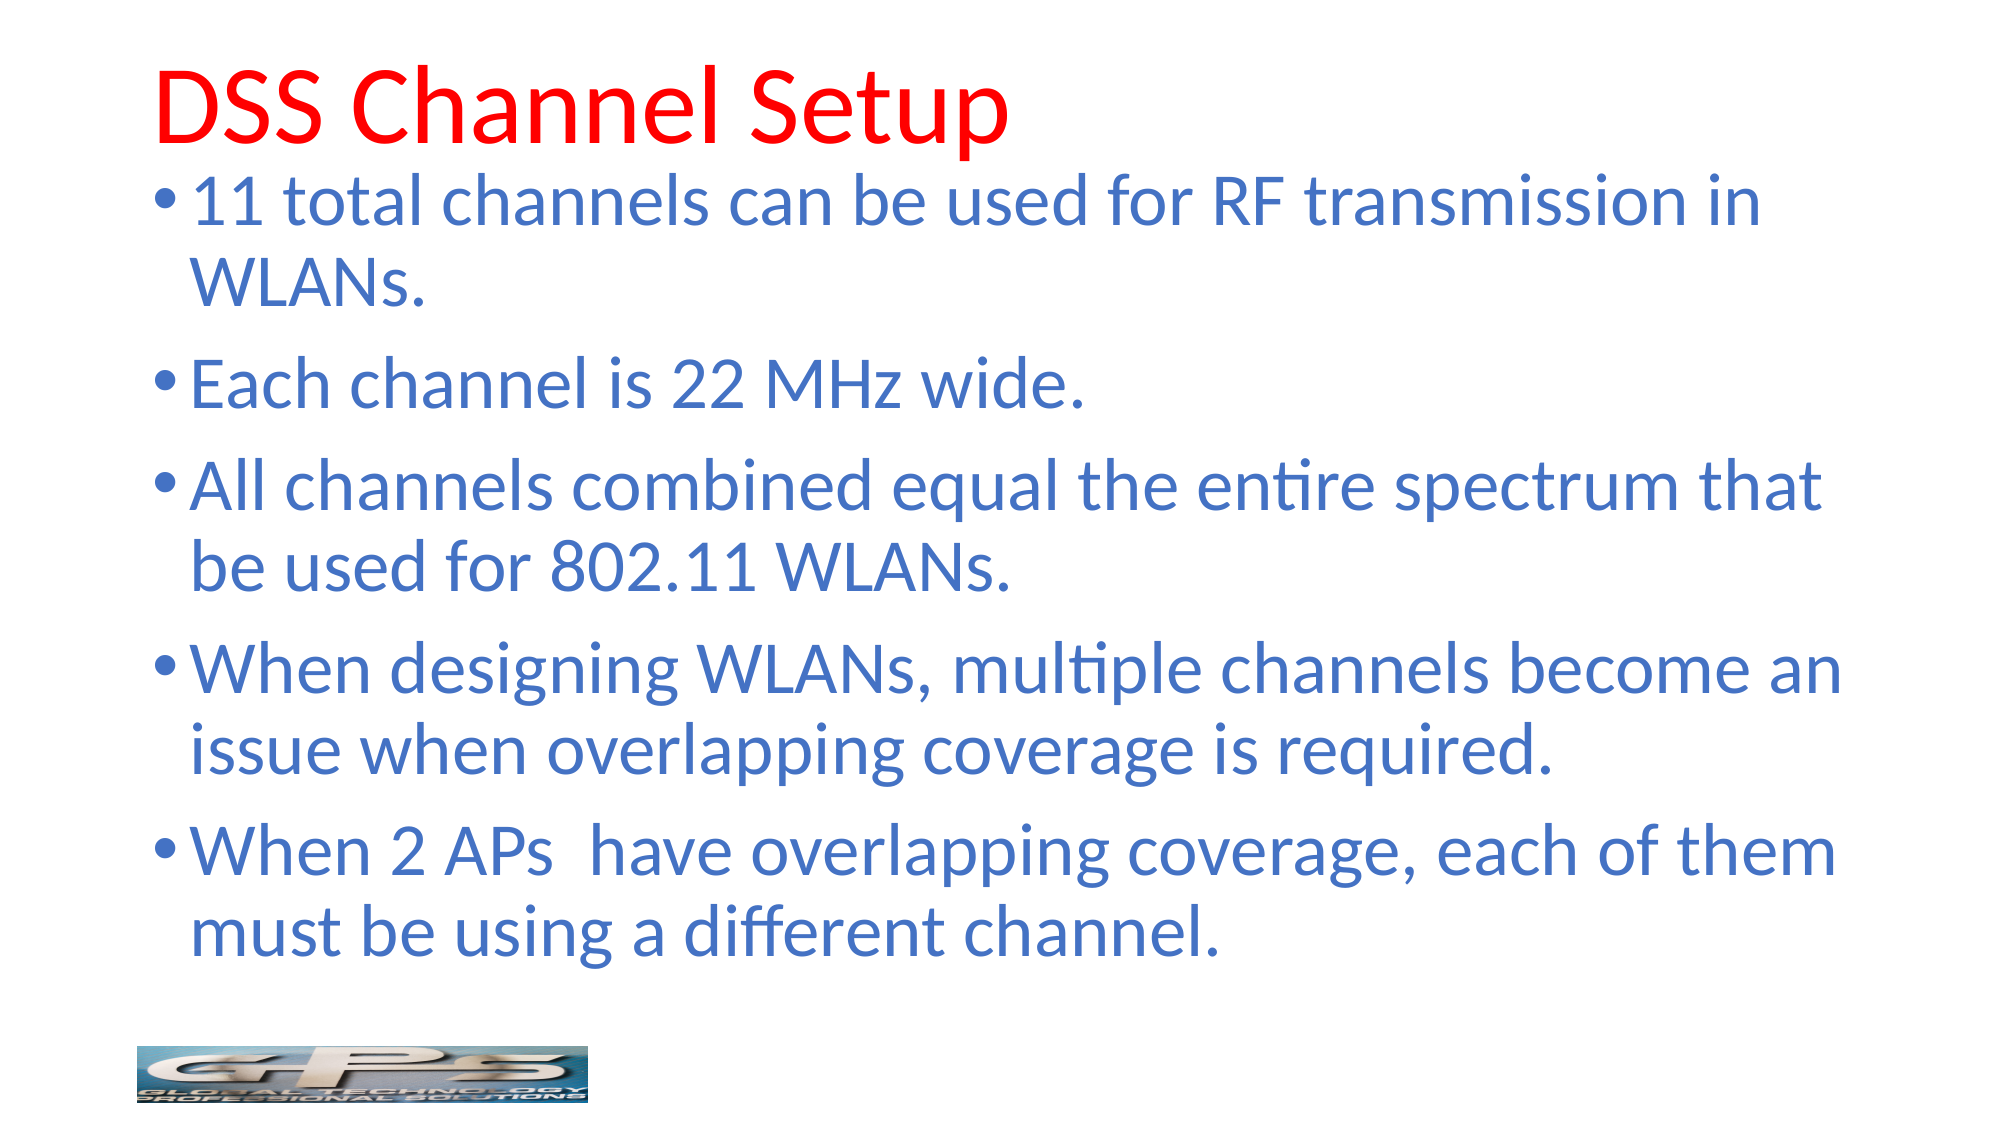

# DSS Channel Setup
11 total channels can be used for RF transmission in WLANs.
Each channel is 22 MHz wide.
All channels combined equal the entire spectrum that be used for 802.11 WLANs.
When designing WLANs, multiple channels become an issue when overlapping coverage is required.
When 2 APs  have overlapping coverage, each of them must be using a different channel.